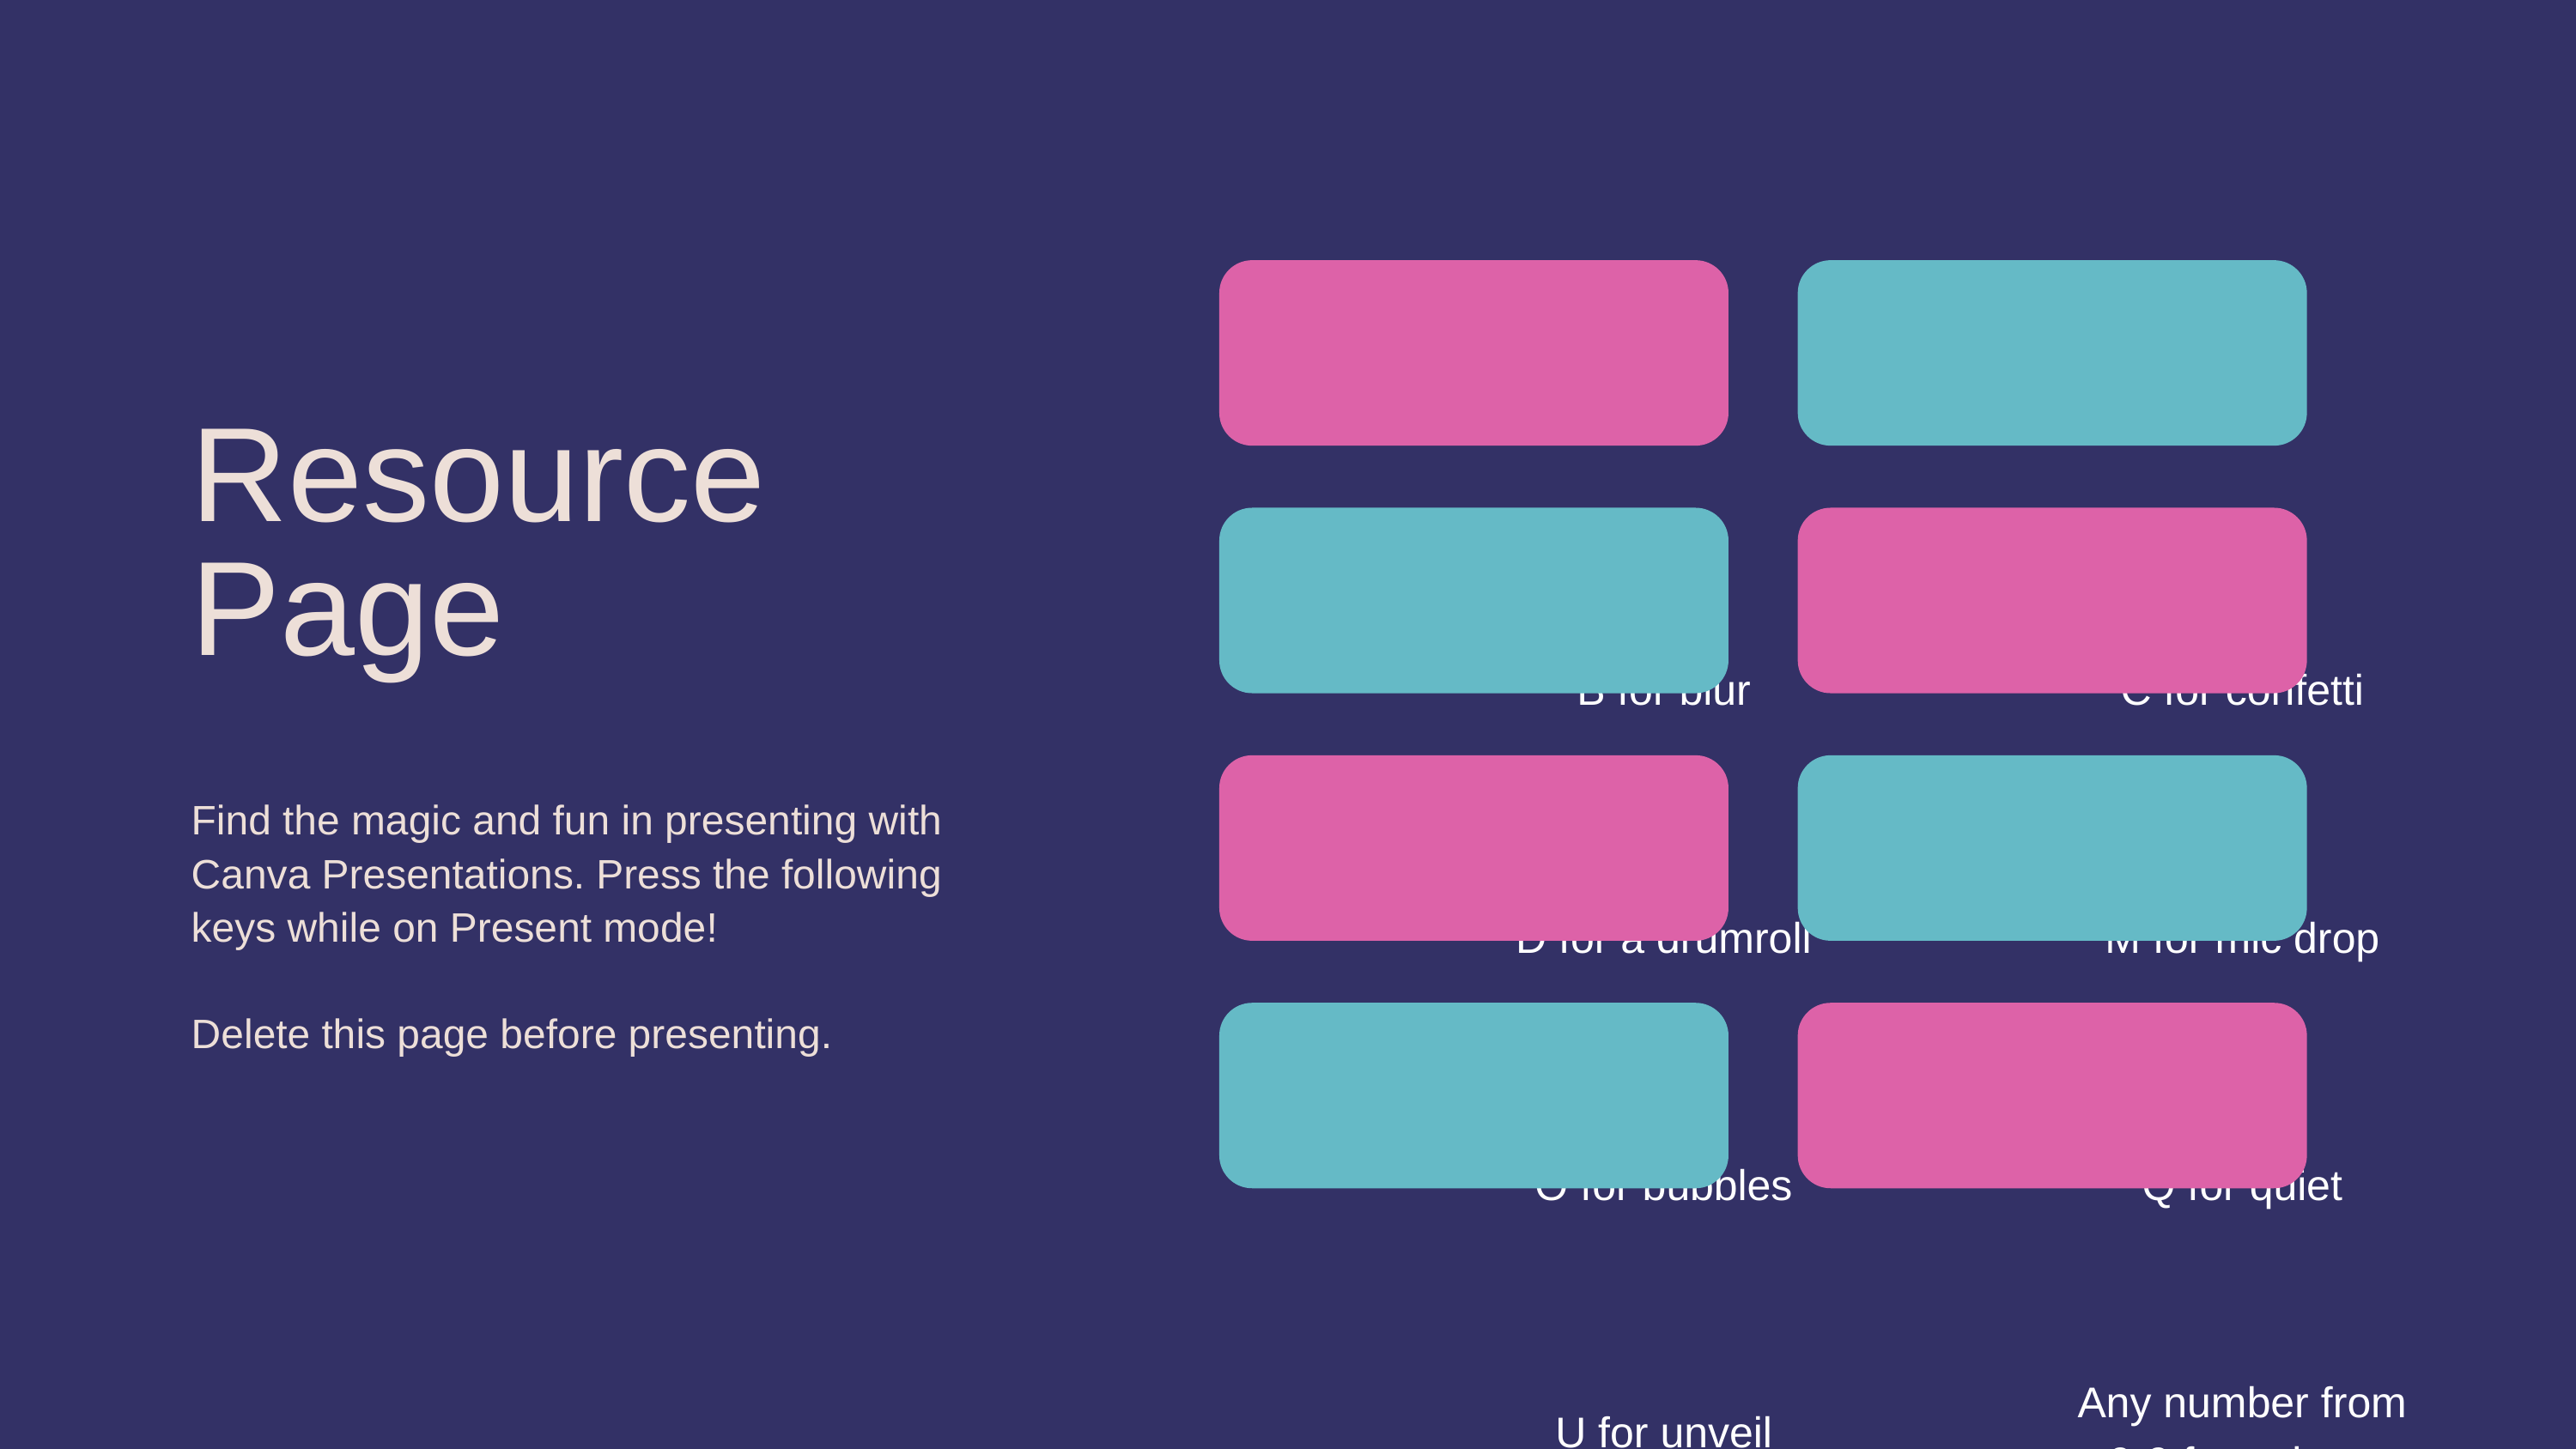

B for blur

C for confetti
Resource Page
Find the magic and fun in presenting with Canva Presentations. Press the following keys while on Present mode!

Delete this page before presenting.

D for a drumroll

M for mic drop

O for bubbles

Q for quiet

U for unveil

Any number from
0-9 for a timer